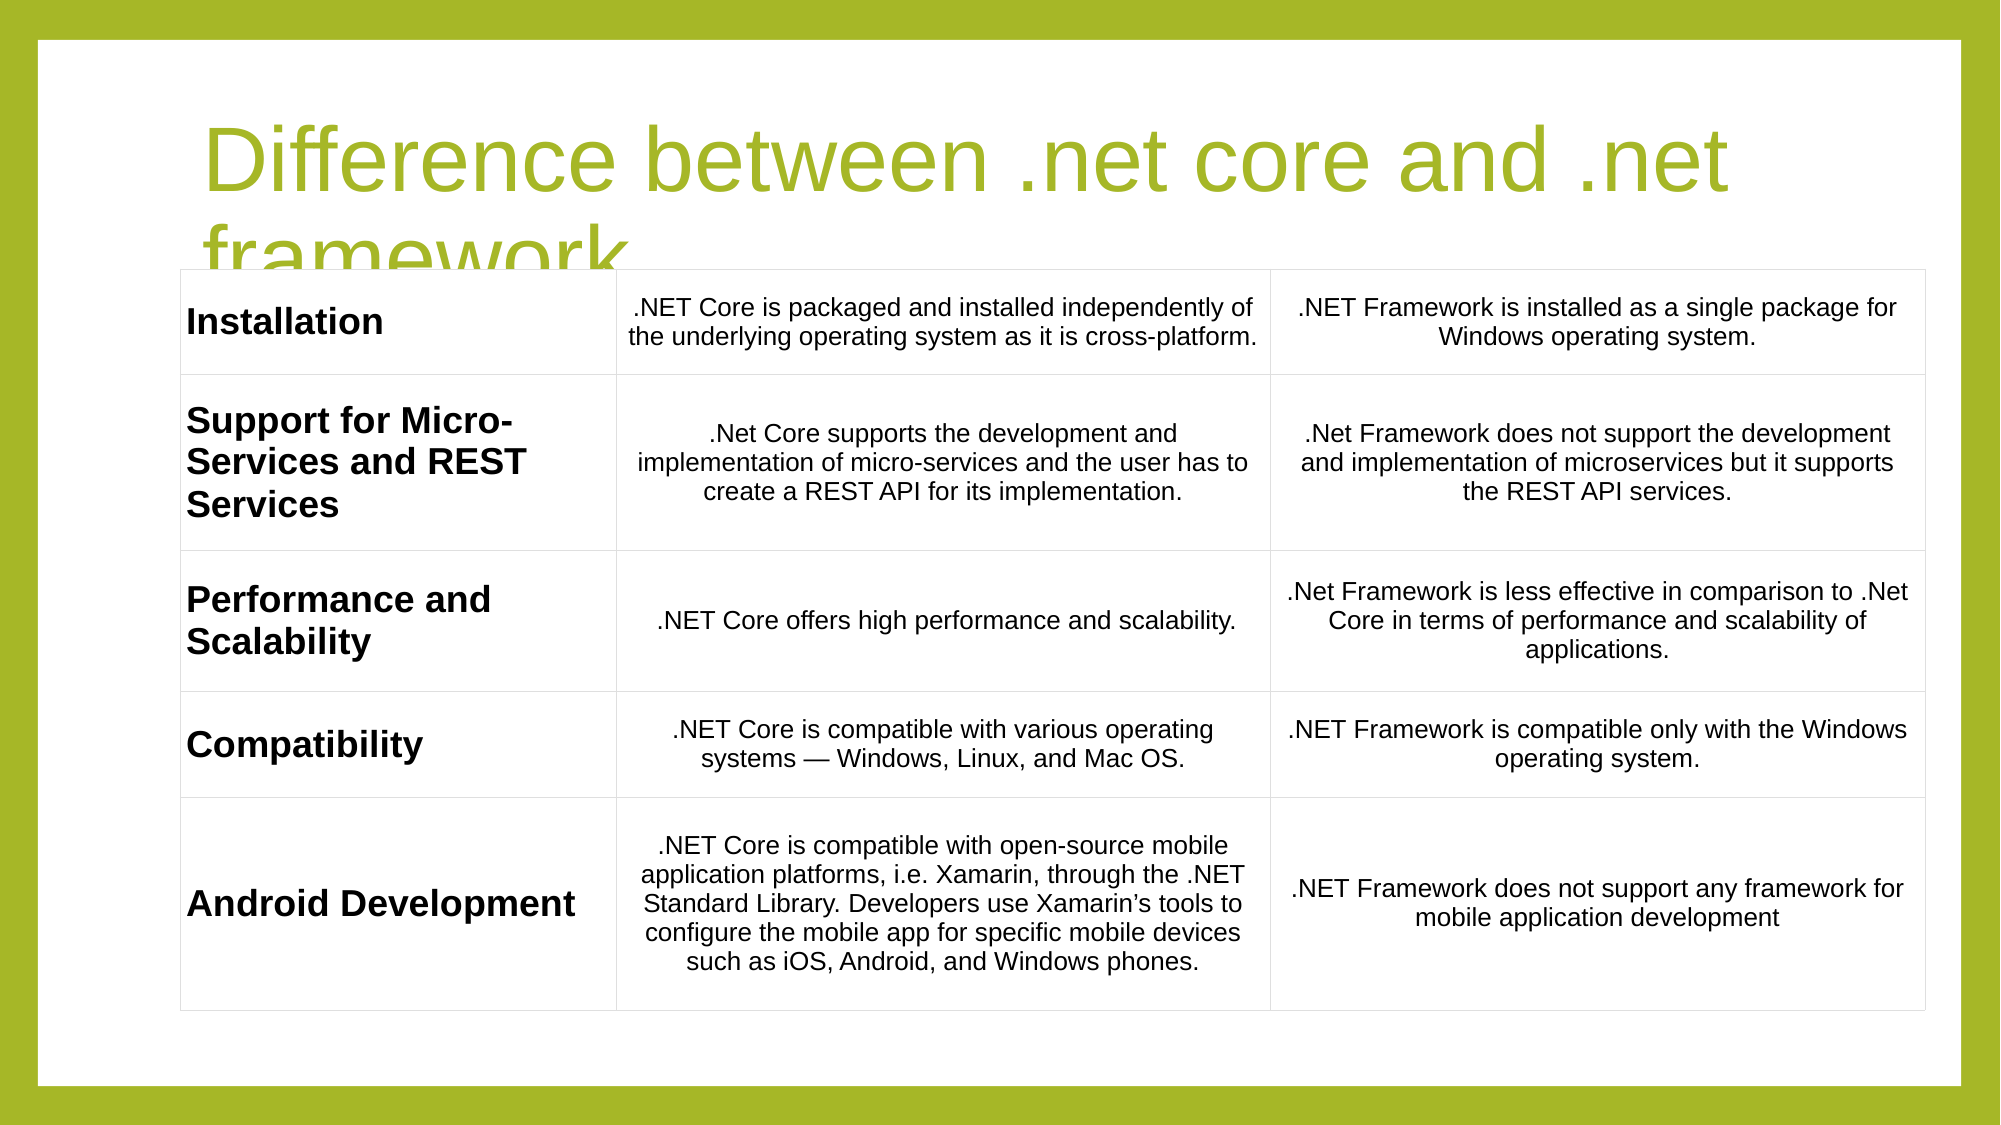

# Difference between .net core and .net framework
| Installation | .NET Core is packaged and installed independently of the underlying operating system as it is cross-platform. | .NET Framework is installed as a single package for Windows operating system. |
| --- | --- | --- |
| Support for Micro-Services and REST Services | .Net Core supports the development and implementation of micro-services and the user has to create a REST API for its implementation. | .Net Framework does not support the development and implementation of microservices but it supports the REST API services. |
| Performance and Scalability | .NET Core offers high performance and scalability. | .Net Framework is less effective in comparison to .Net Core in terms of performance and scalability of applications. |
| Compatibility | .NET Core is compatible with various operating systems — Windows, Linux, and Mac OS. | .NET Framework is compatible only with the Windows operating system. |
| Android Development | .NET Core is compatible with open-source mobile application platforms, i.e. Xamarin, through the .NET Standard Library. Developers use Xamarin’s tools to configure the mobile app for specific mobile devices such as iOS, Android, and Windows phones. | .NET Framework does not support any framework for mobile application development |